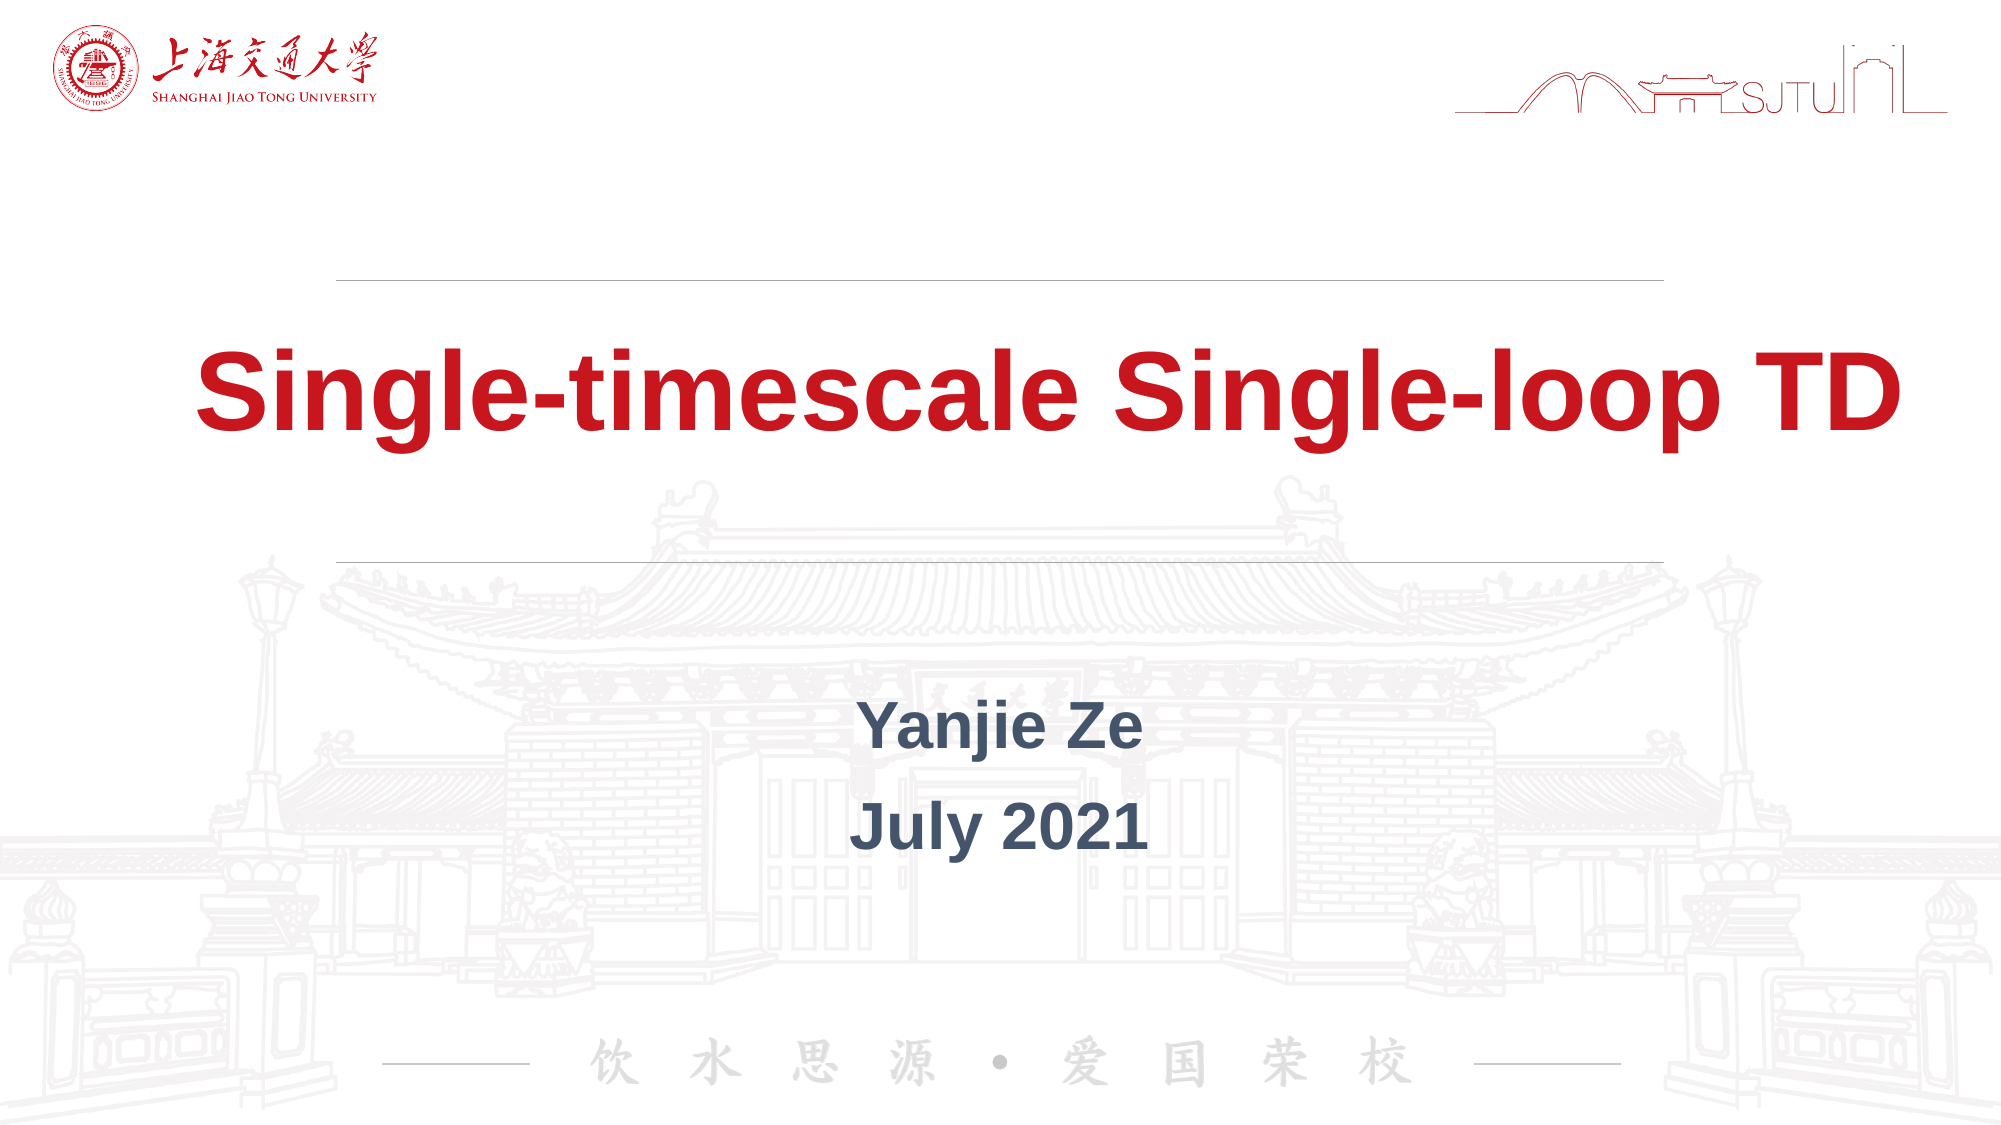

# Single-timescale Single-loop TD
Yanjie Ze
July 2021